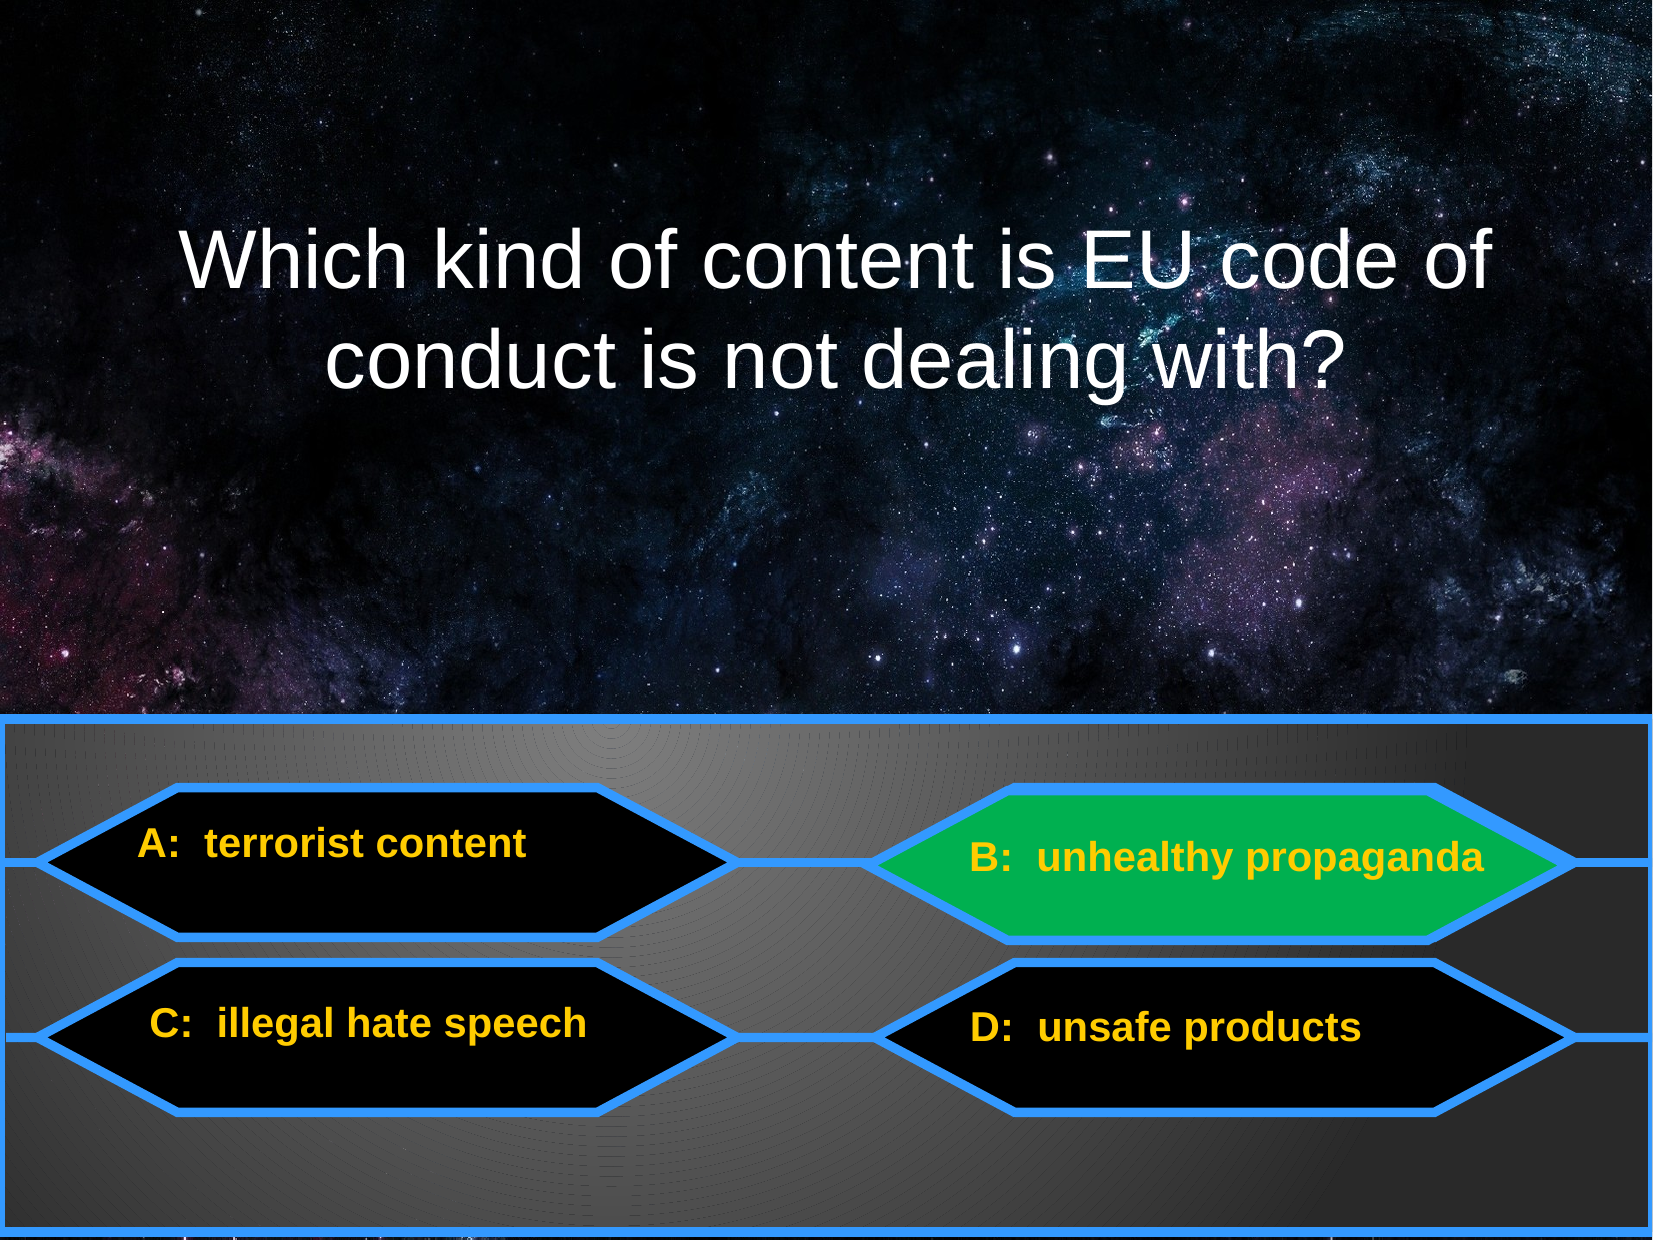

Which kind of content is EU code of conduct is not dealing with?

A:  terrorist content
B:  unhealthy propaganda

C:  illegal hate speech
D:  unsafe products